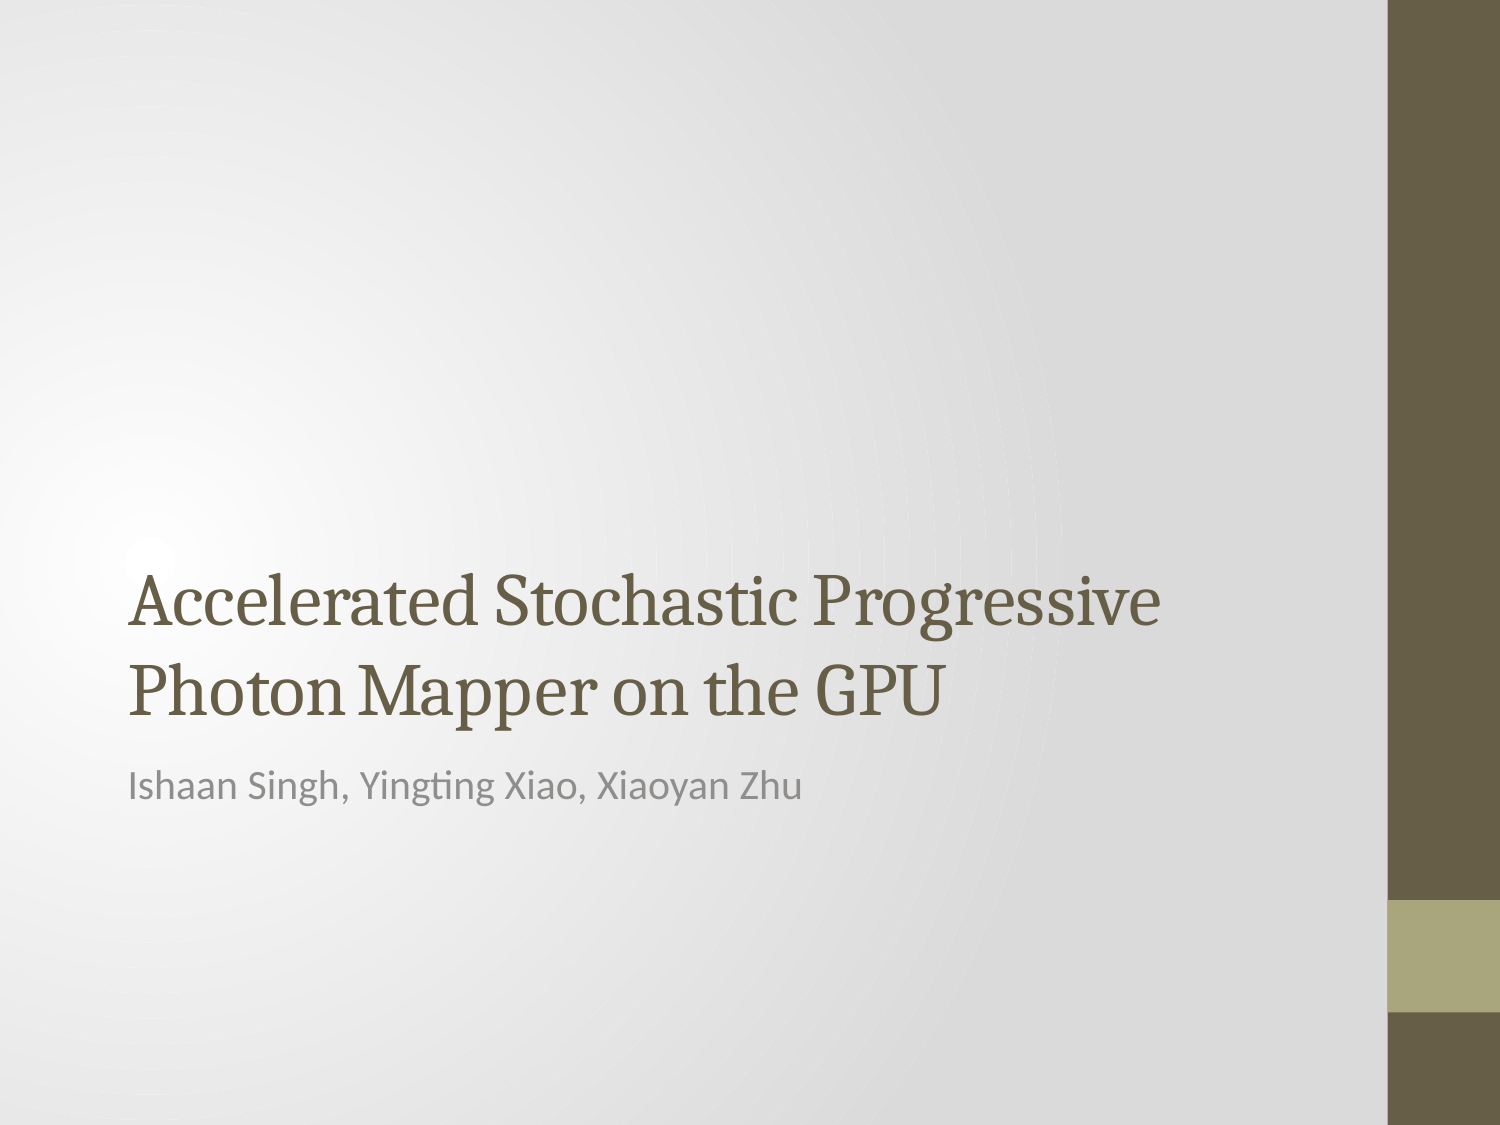

# Accelerated Stochastic Progressive Photon Mapper on the GPU
Ishaan Singh, Yingting Xiao, Xiaoyan Zhu